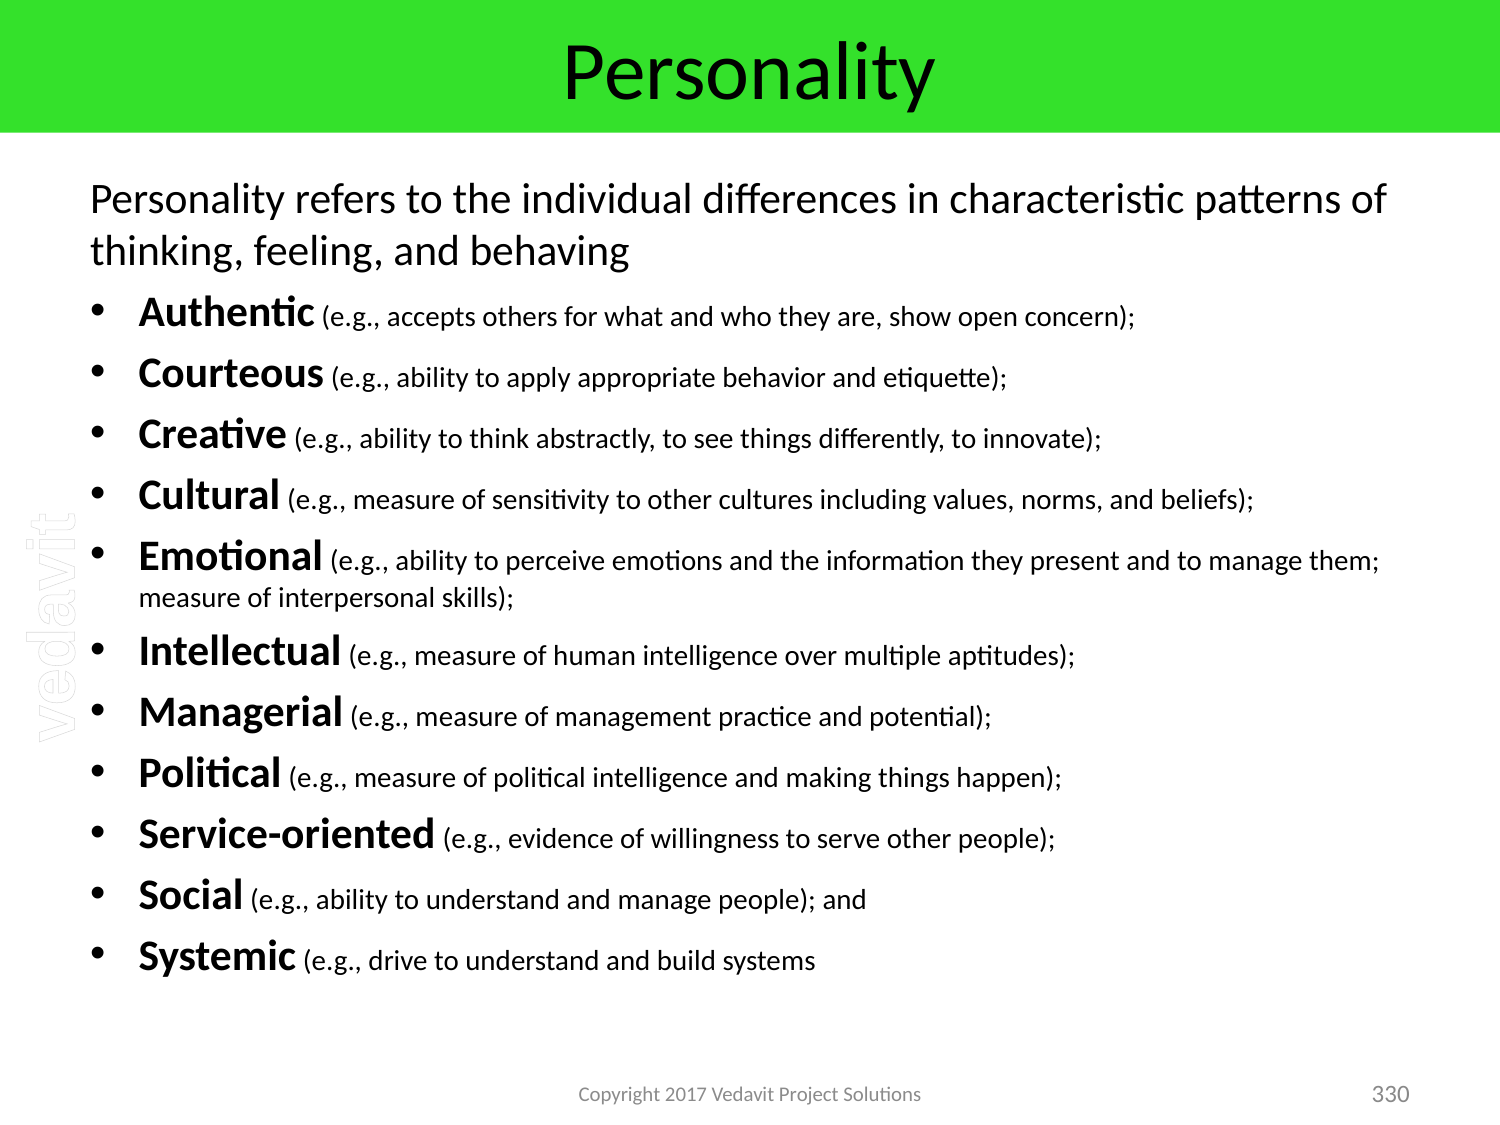

# Personality
Personality refers to the individual differences in characteristic patterns of thinking, feeling, and behaving
Authentic (e.g., accepts others for what and who they are, show open concern);
Courteous (e.g., ability to apply appropriate behavior and etiquette);
Creative (e.g., ability to think abstractly, to see things differently, to innovate);
Cultural (e.g., measure of sensitivity to other cultures including values, norms, and beliefs);
Emotional (e.g., ability to perceive emotions and the information they present and to manage them; measure of interpersonal skills);
Intellectual (e.g., measure of human intelligence over multiple aptitudes);
Managerial (e.g., measure of management practice and potential);
Political (e.g., measure of political intelligence and making things happen);
Service-oriented (e.g., evidence of willingness to serve other people);
Social (e.g., ability to understand and manage people); and
Systemic (e.g., drive to understand and build systems
Copyright 2017 Vedavit Project Solutions
330